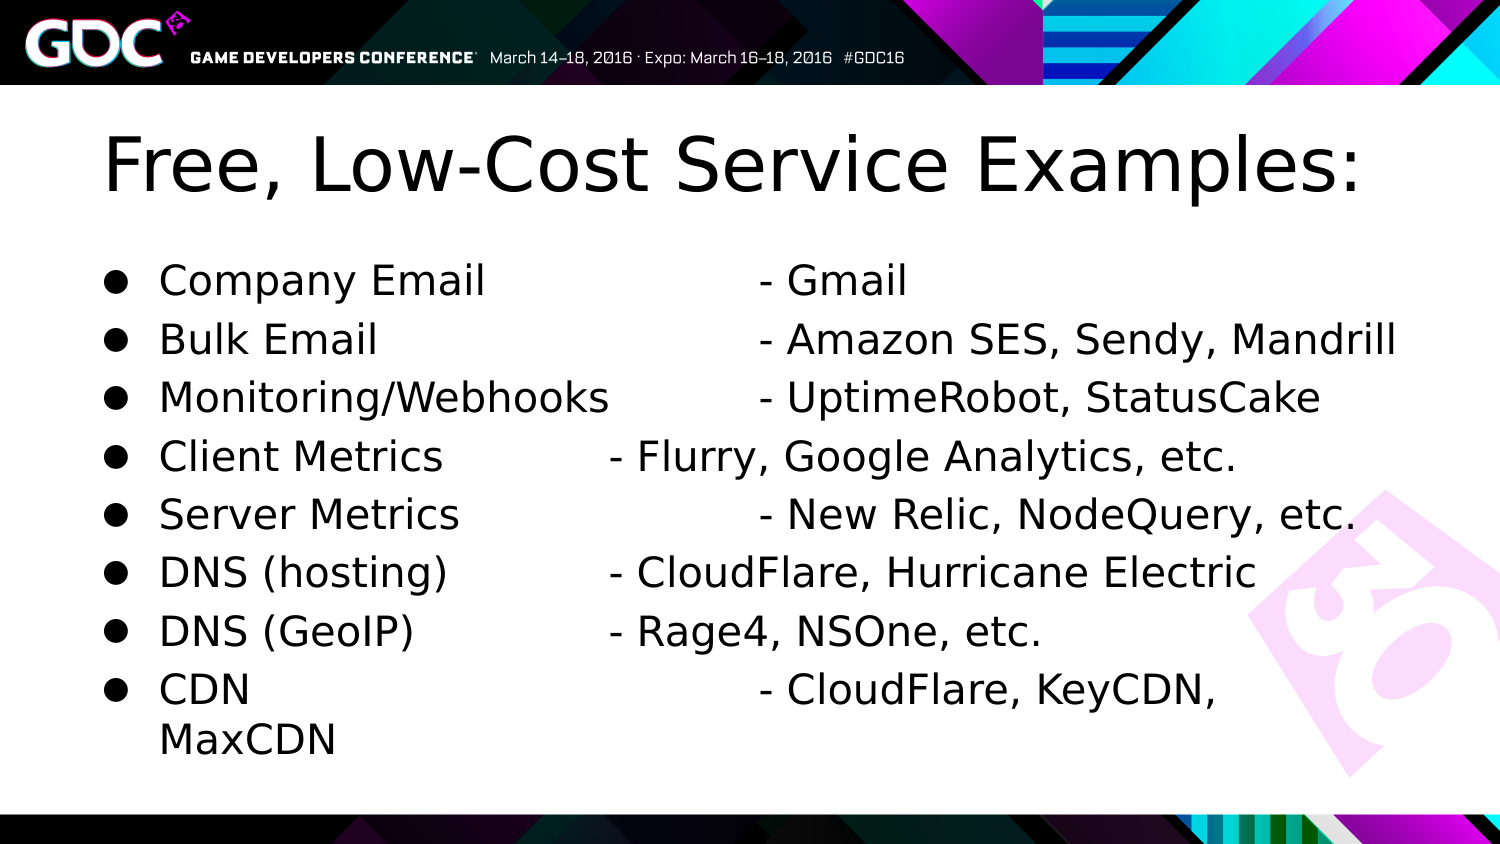

# Free, Low-Cost Service Examples:
Company Email		- Gmail
Bulk Email			- Amazon SES, Sendy, Mandrill
Monitoring/Webhooks	- UptimeRobot, StatusCake
Client Metrics		- Flurry, Google Analytics, etc.
Server Metrics		- New Relic, NodeQuery, etc.
DNS (hosting)		- CloudFlare, Hurricane Electric
DNS (GeoIP)		- Rage4, NSOne, etc.
CDN				- CloudFlare, KeyCDN, MaxCDN